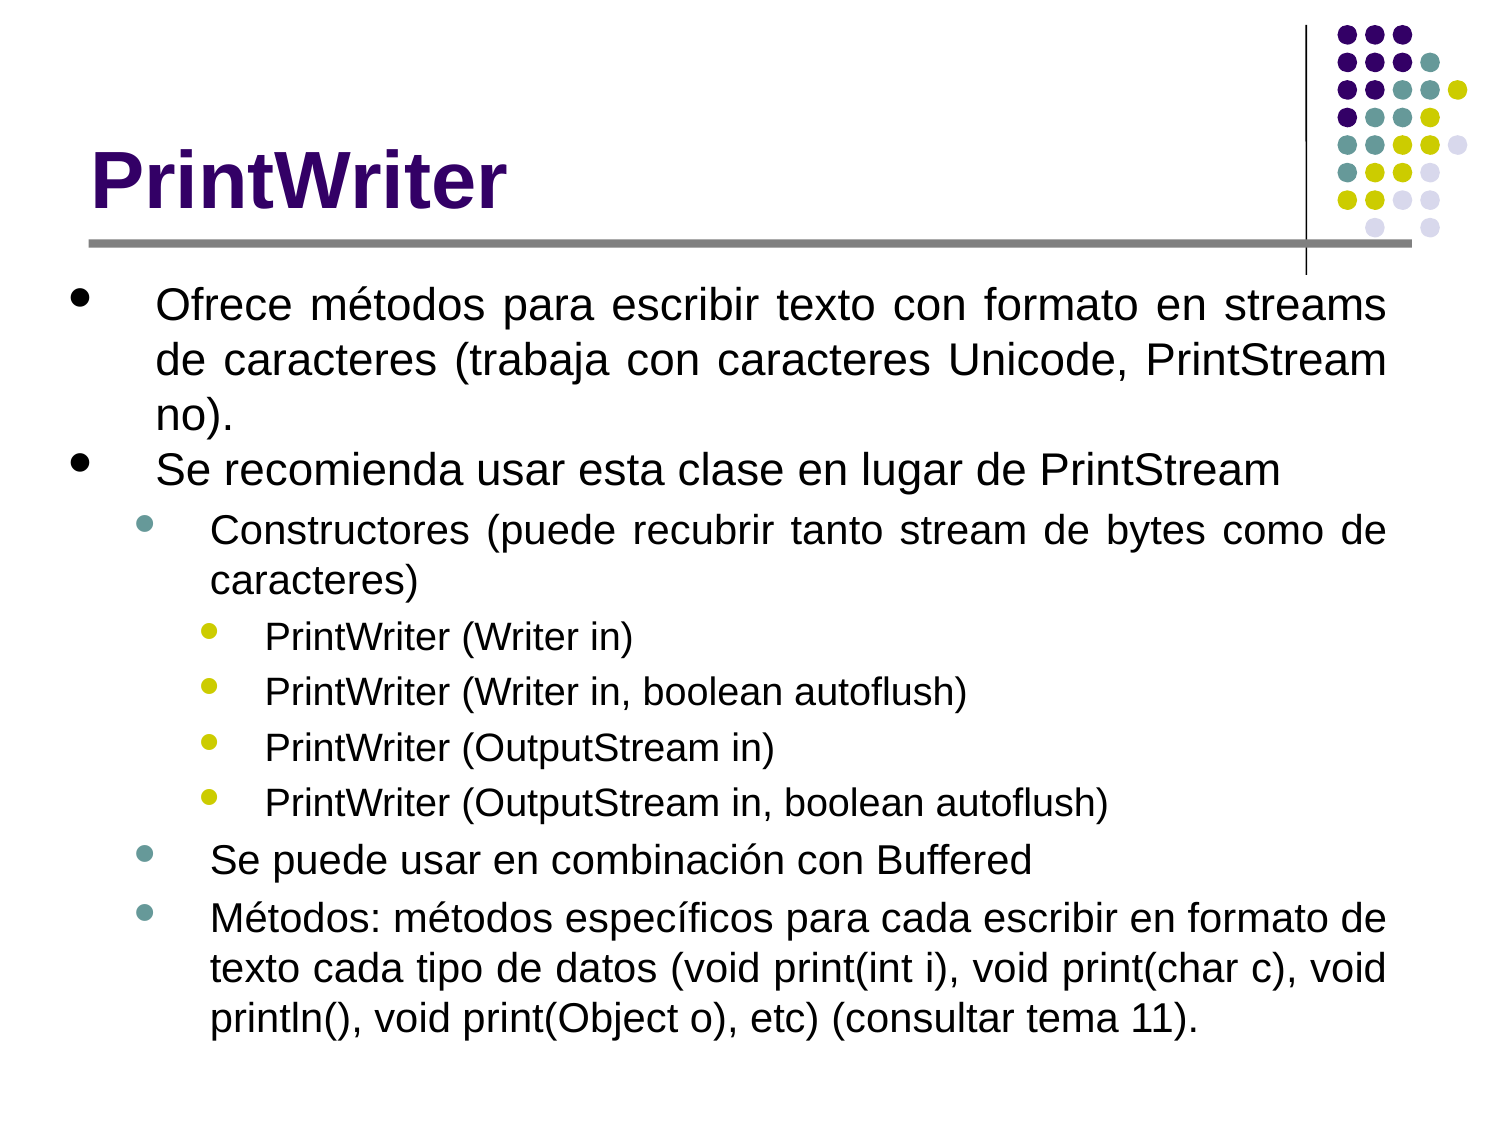

# PrintWriter
Ofrece métodos para escribir texto con formato en streams de caracteres (trabaja con caracteres Unicode, PrintStream no).
Se recomienda usar esta clase en lugar de PrintStream
Constructores (puede recubrir tanto stream de bytes como de caracteres)
PrintWriter (Writer in)
PrintWriter (Writer in, boolean autoflush)
PrintWriter (OutputStream in)
PrintWriter (OutputStream in, boolean autoflush)
Se puede usar en combinación con Buffered
Métodos: métodos específicos para cada escribir en formato de texto cada tipo de datos (void print(int i), void print(char c), void println(), void print(Object o), etc) (consultar tema 11).